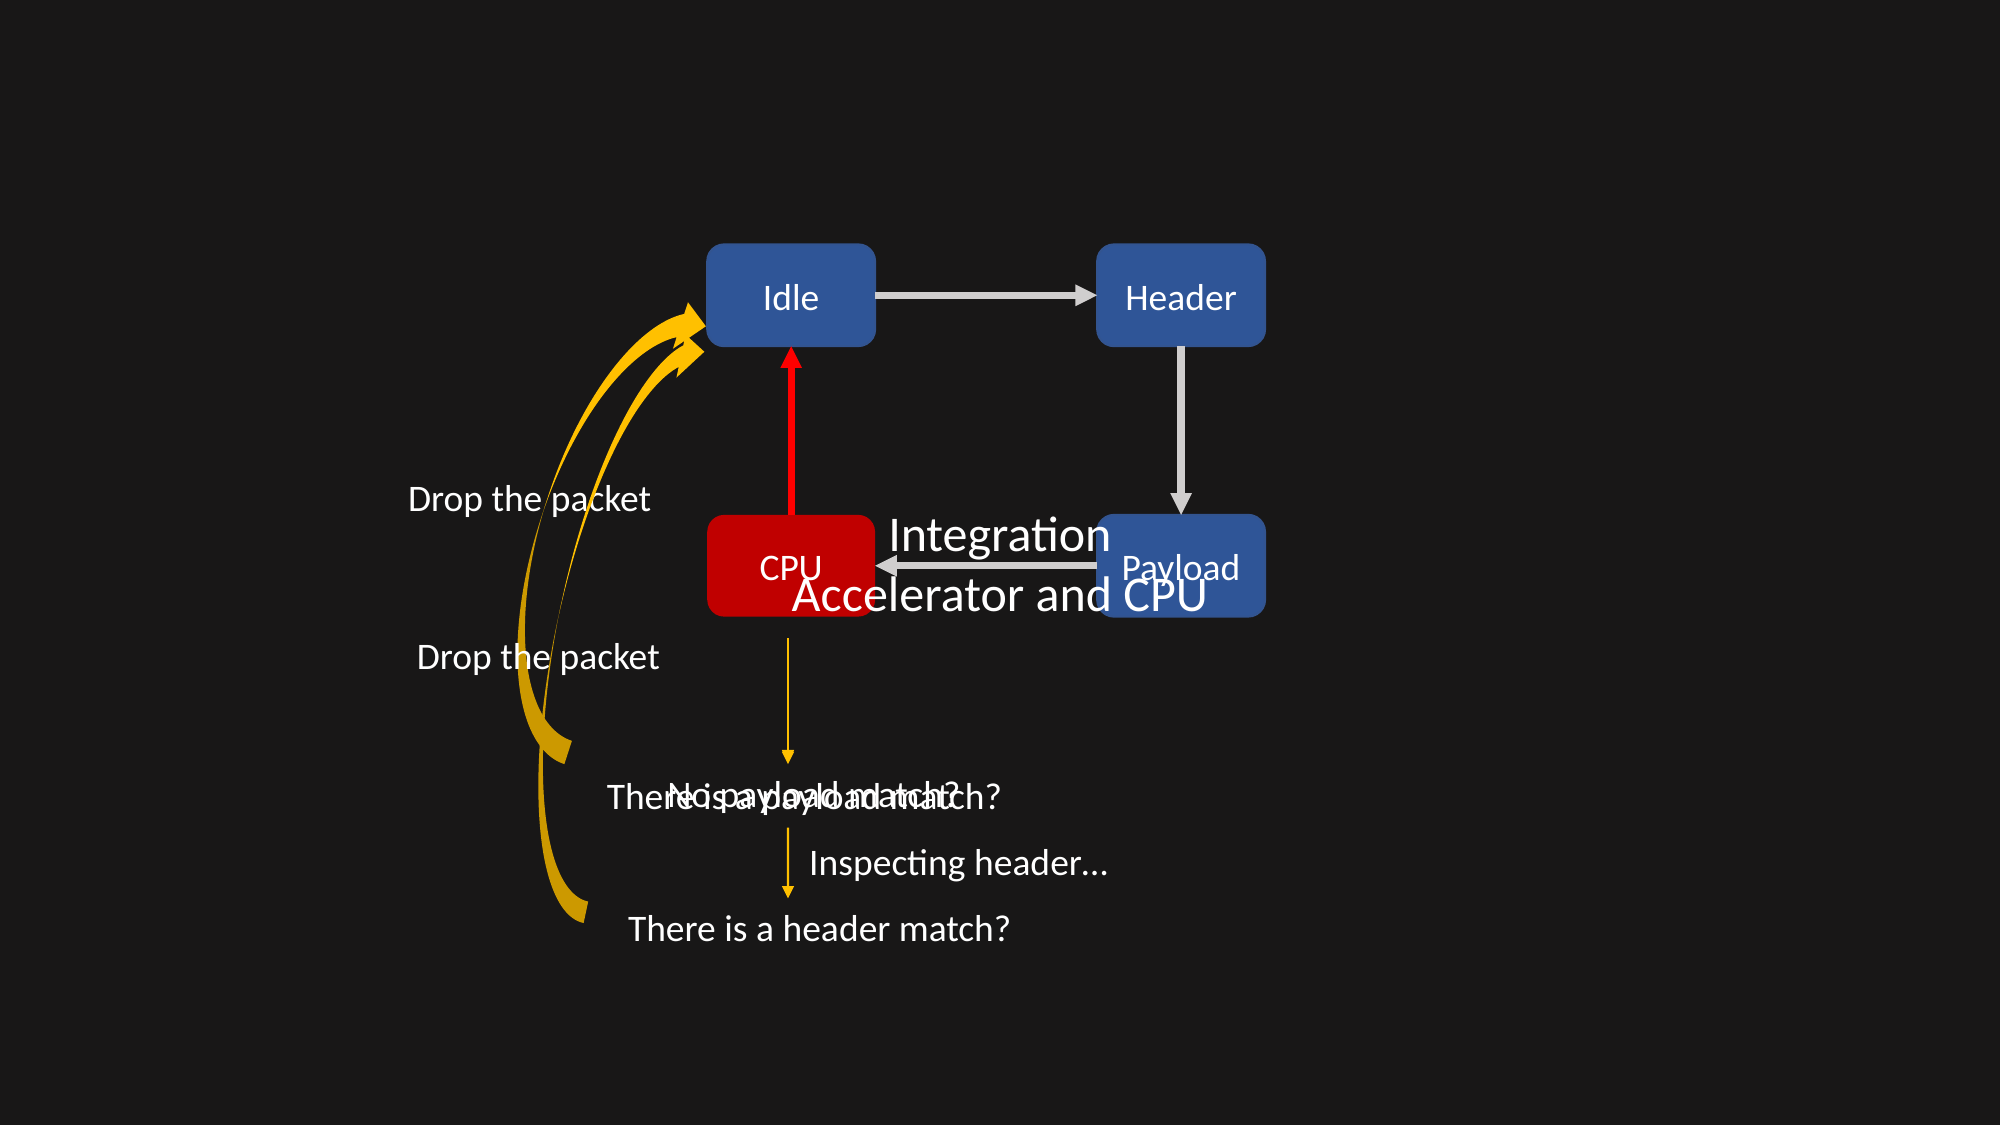

Header
Idle

Drop the packet

Drop the packet
Integration
Accelerator and CPU
CPU
Payload
No payload match?
Inspecting header…
There is a header match?
There is a payload match?